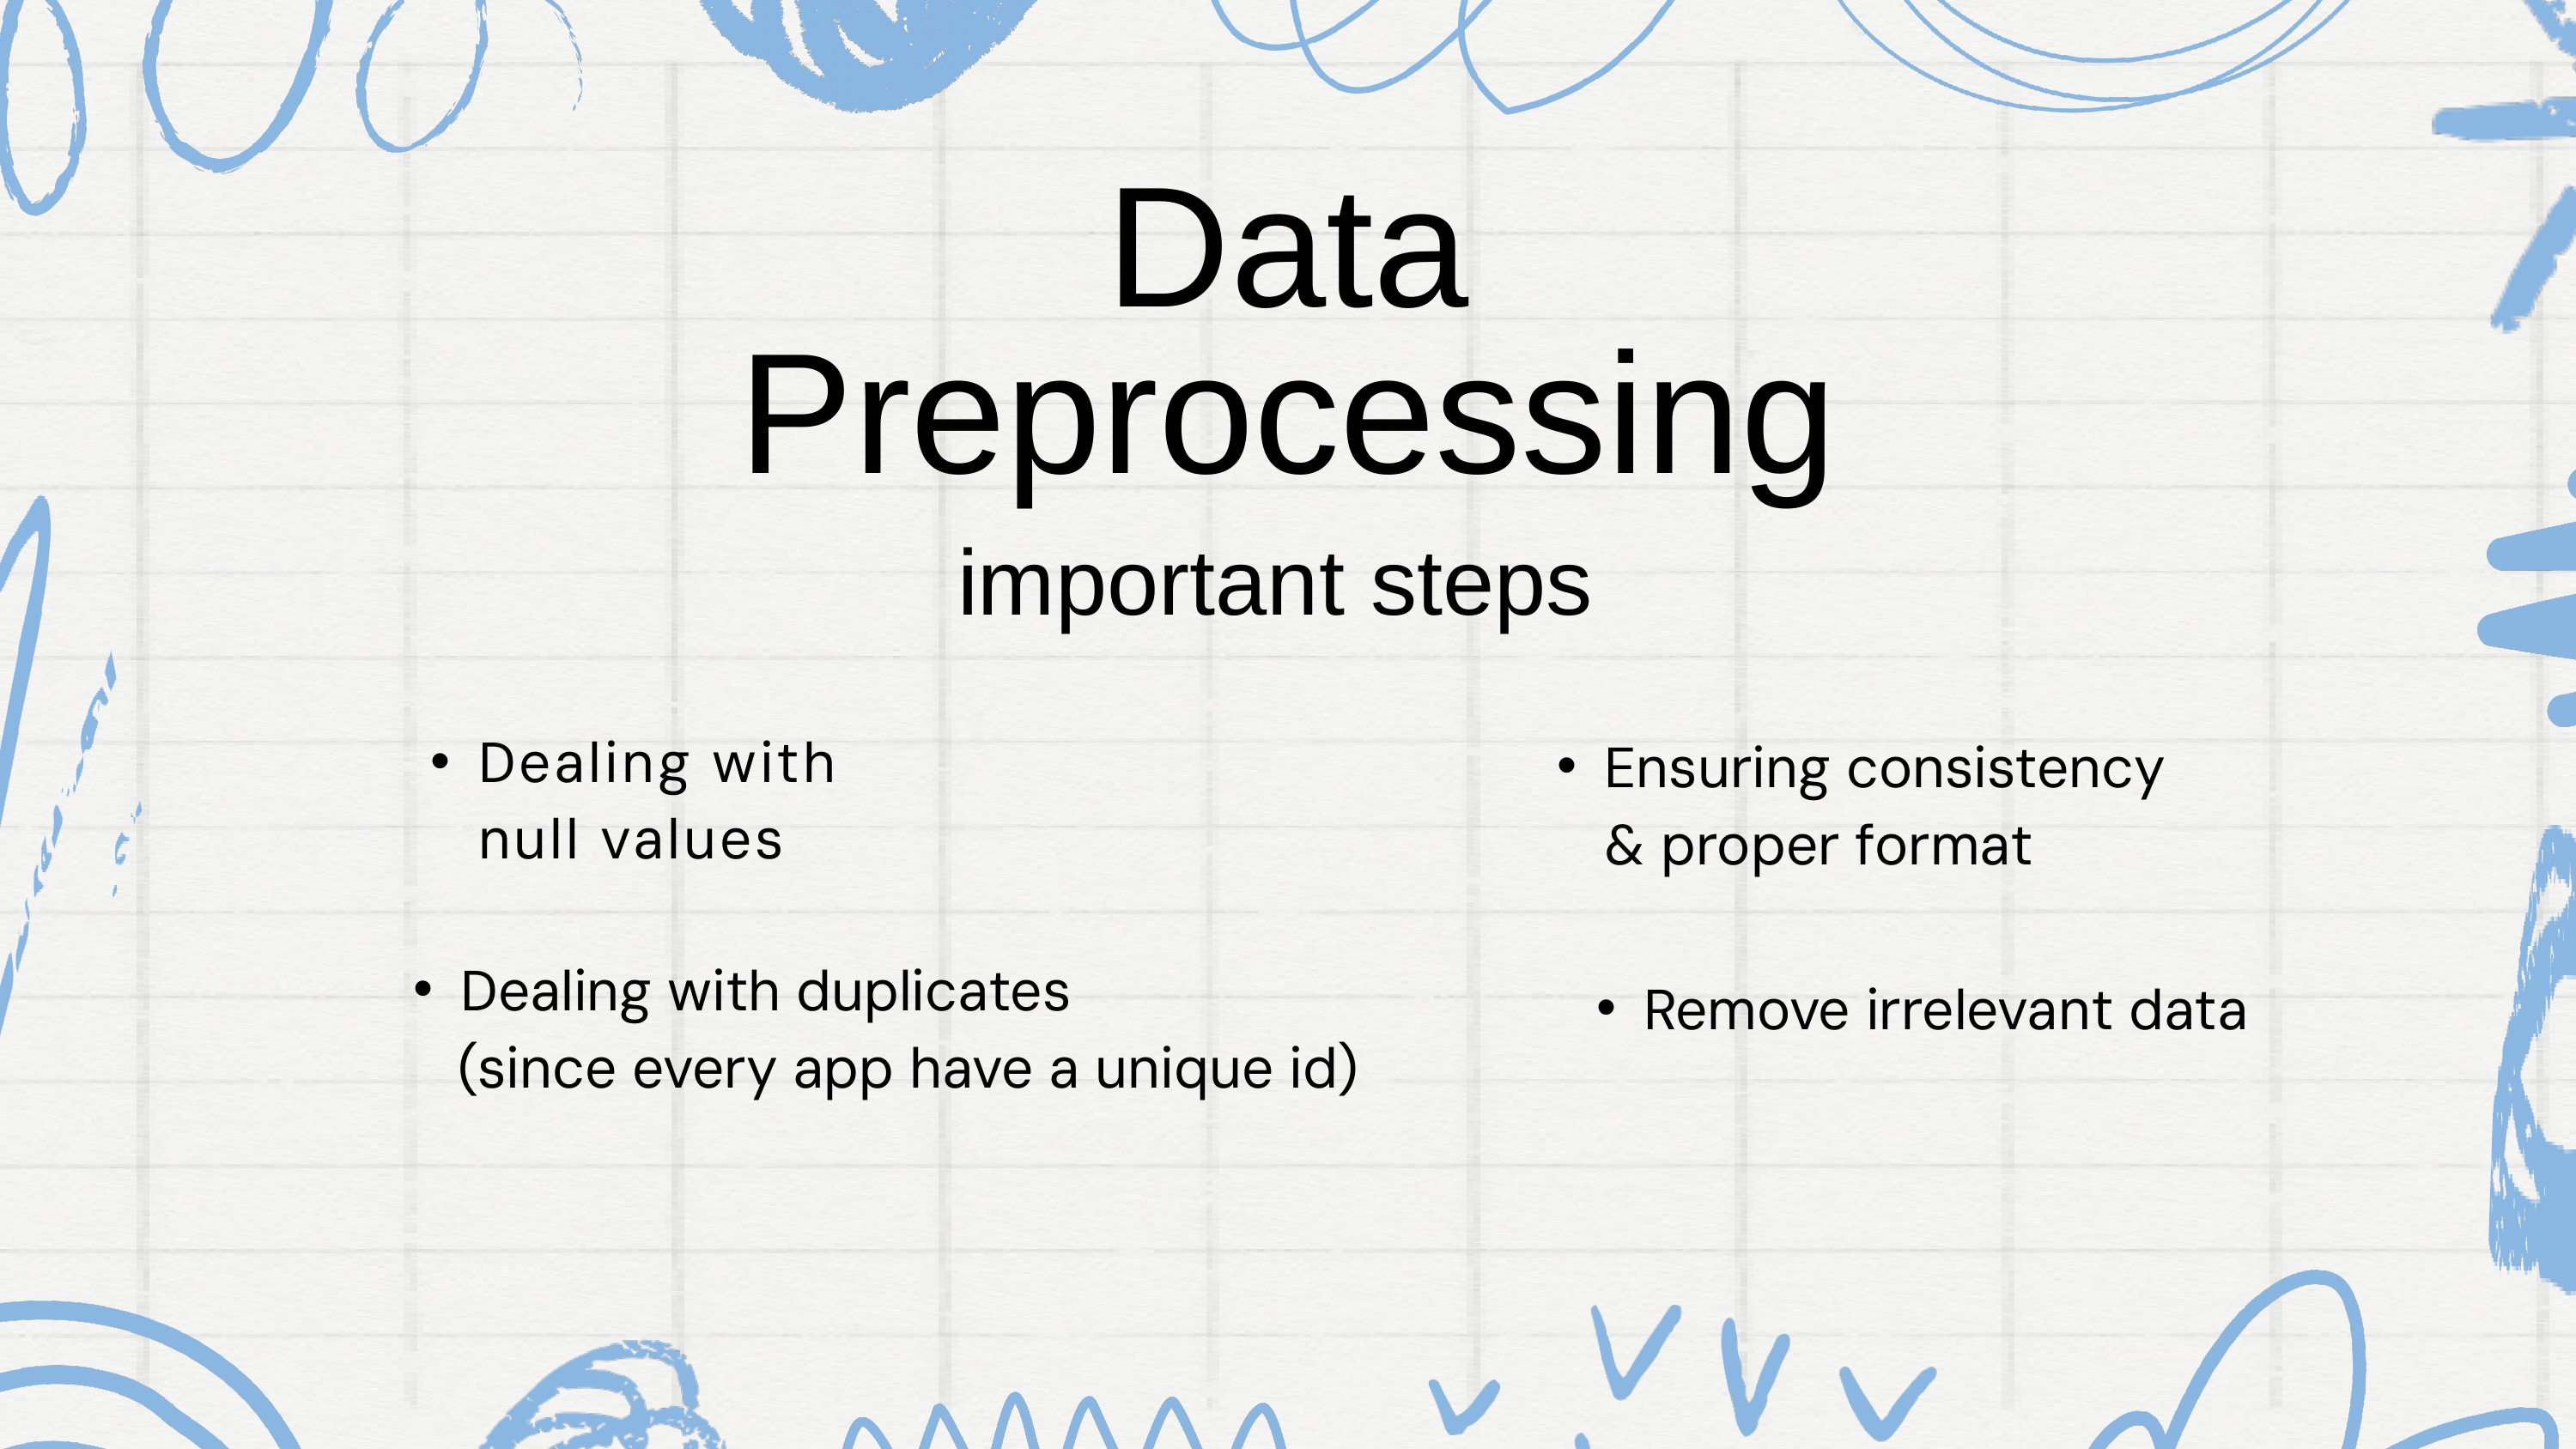

Data Preprocessing

important steps

Dealing with null values
Ensuring consistency & proper format
Dealing with duplicates
      (since every app have a unique id)
Remove irrelevant data